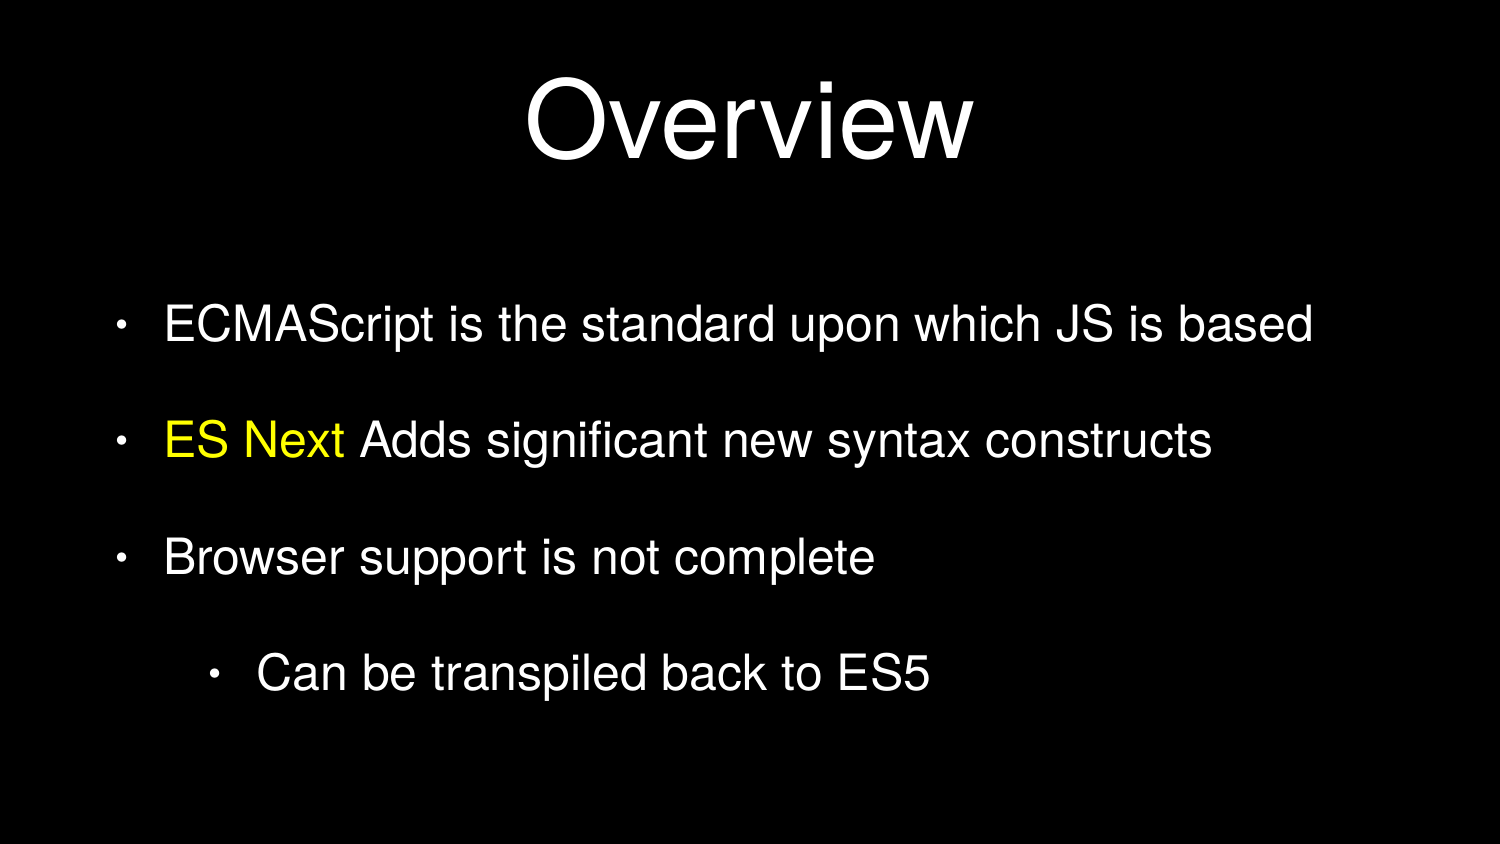

# Overview
ECMAScript is the standard upon which JS is based
ES Next Adds significant new syntax constructs
Browser support is not complete
Can be transpiled back to ES5